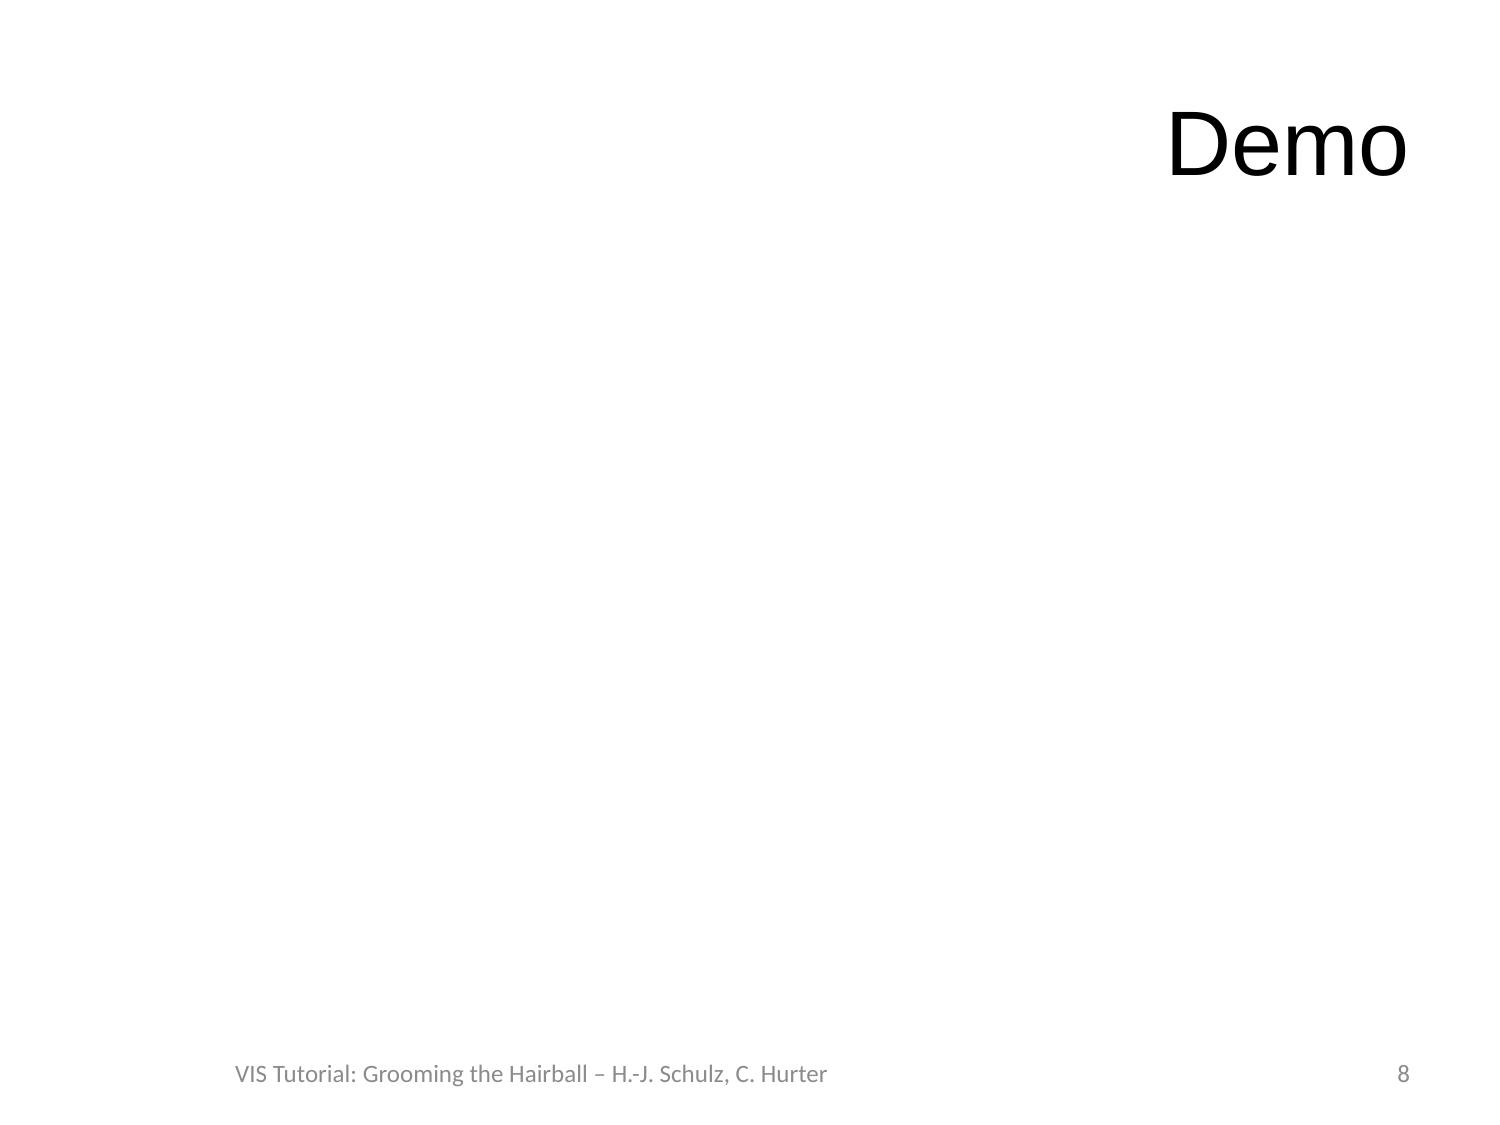

# Demo

VIS Tutorial: Grooming the Hairball – H.-J. Schulz, C. Hurter
8